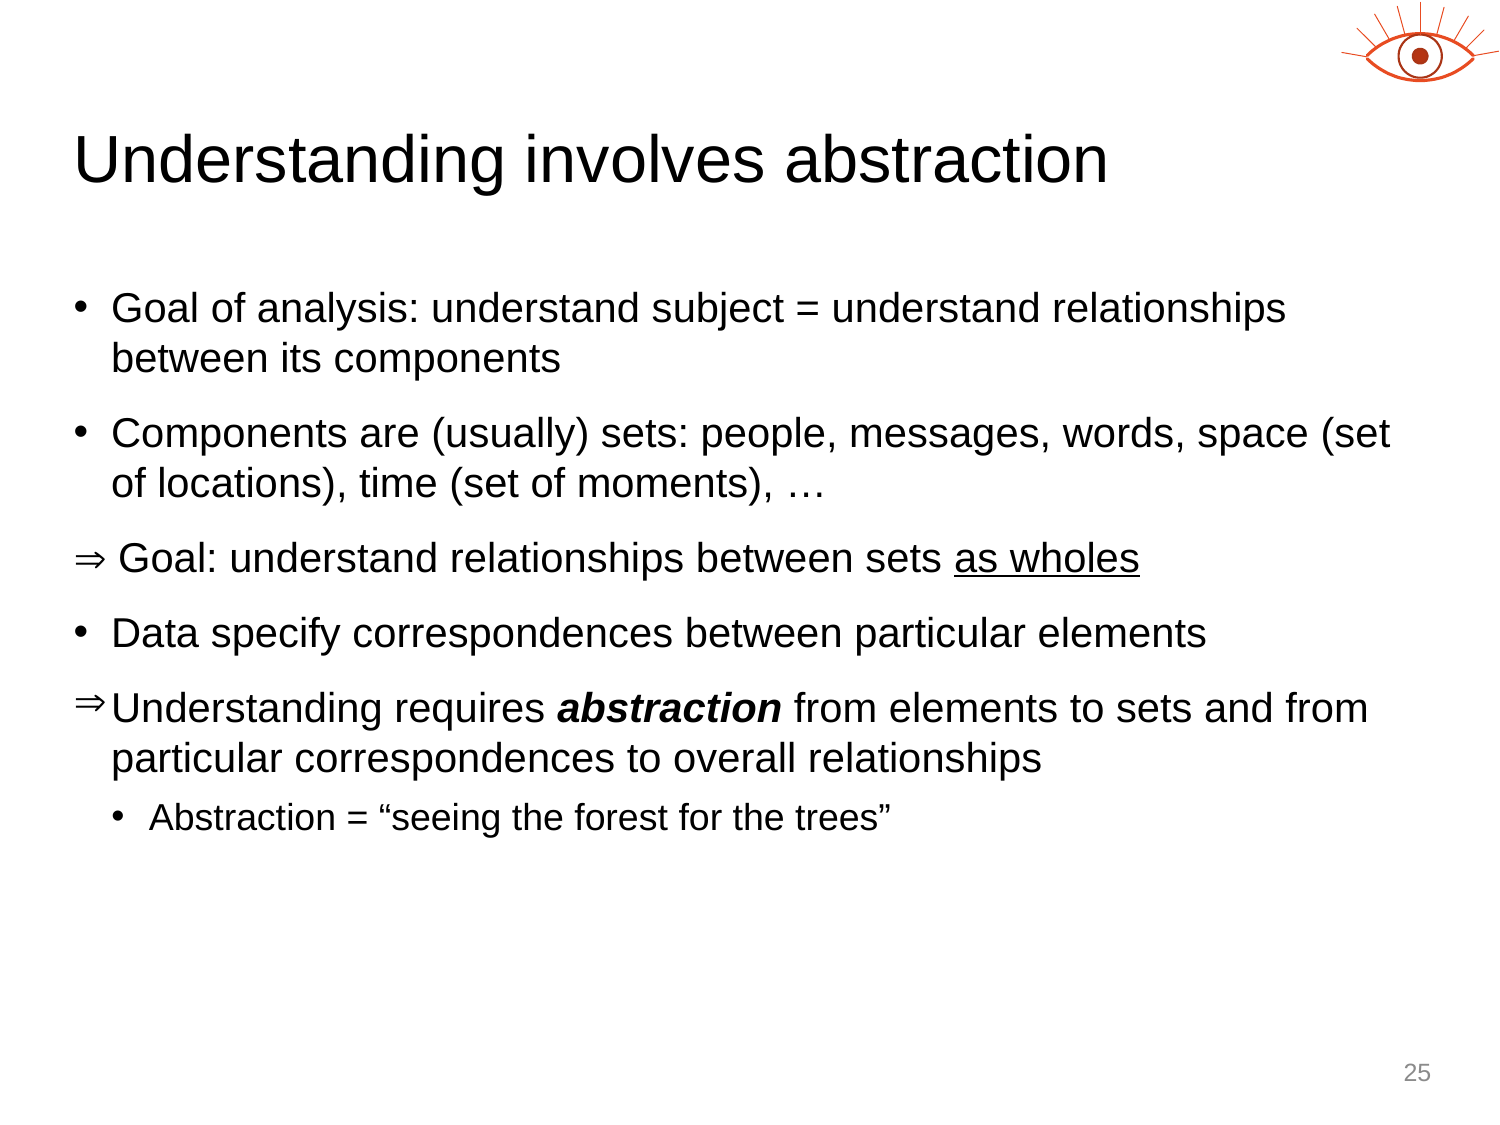

# Understanding involves abstraction
Goal of analysis: understand subject = understand relationships between its components
Components are (usually) sets: people, messages, words, space (set of locations), time (set of moments), …
⇒ Goal: understand relationships between sets as wholes
Data specify correspondences between particular elements
Understanding requires abstraction from elements to sets and from particular correspondences to overall relationships
Abstraction = “seeing the forest for the trees”

25